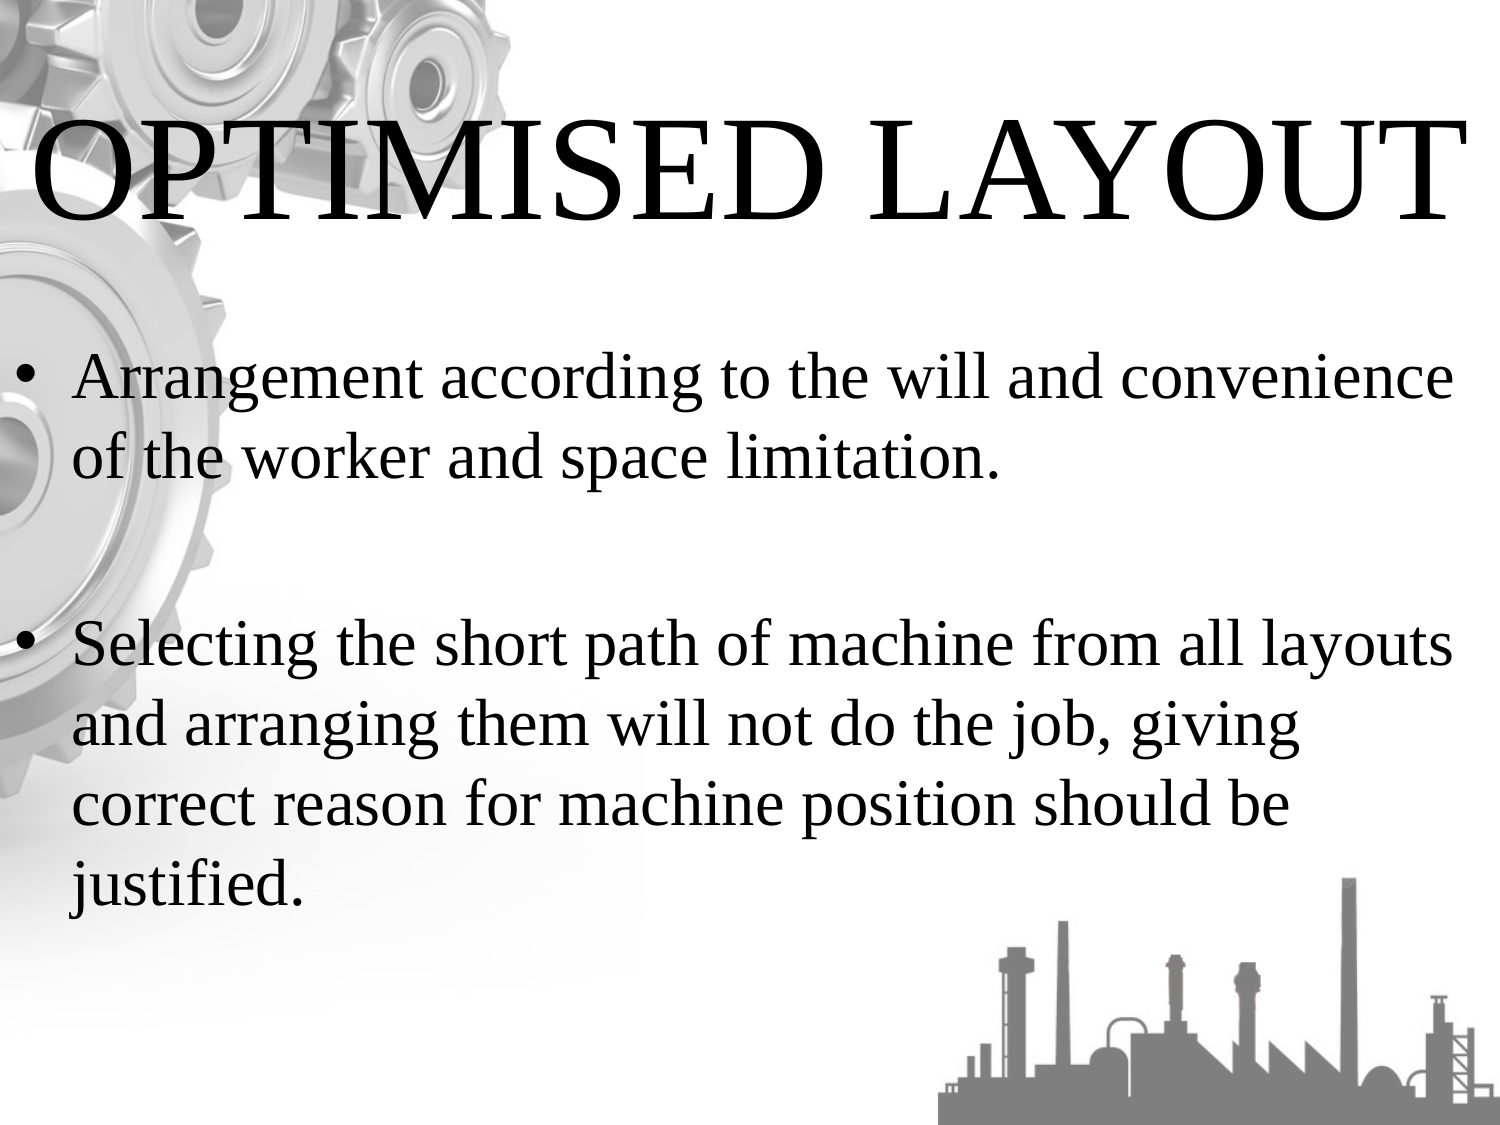

OPTIMISED LAYOUT
Arrangement according to the will and convenience of the worker and space limitation.

Selecting the short path of machine from all layouts and arranging them will not do the job, giving correct reason for machine position should be justified.